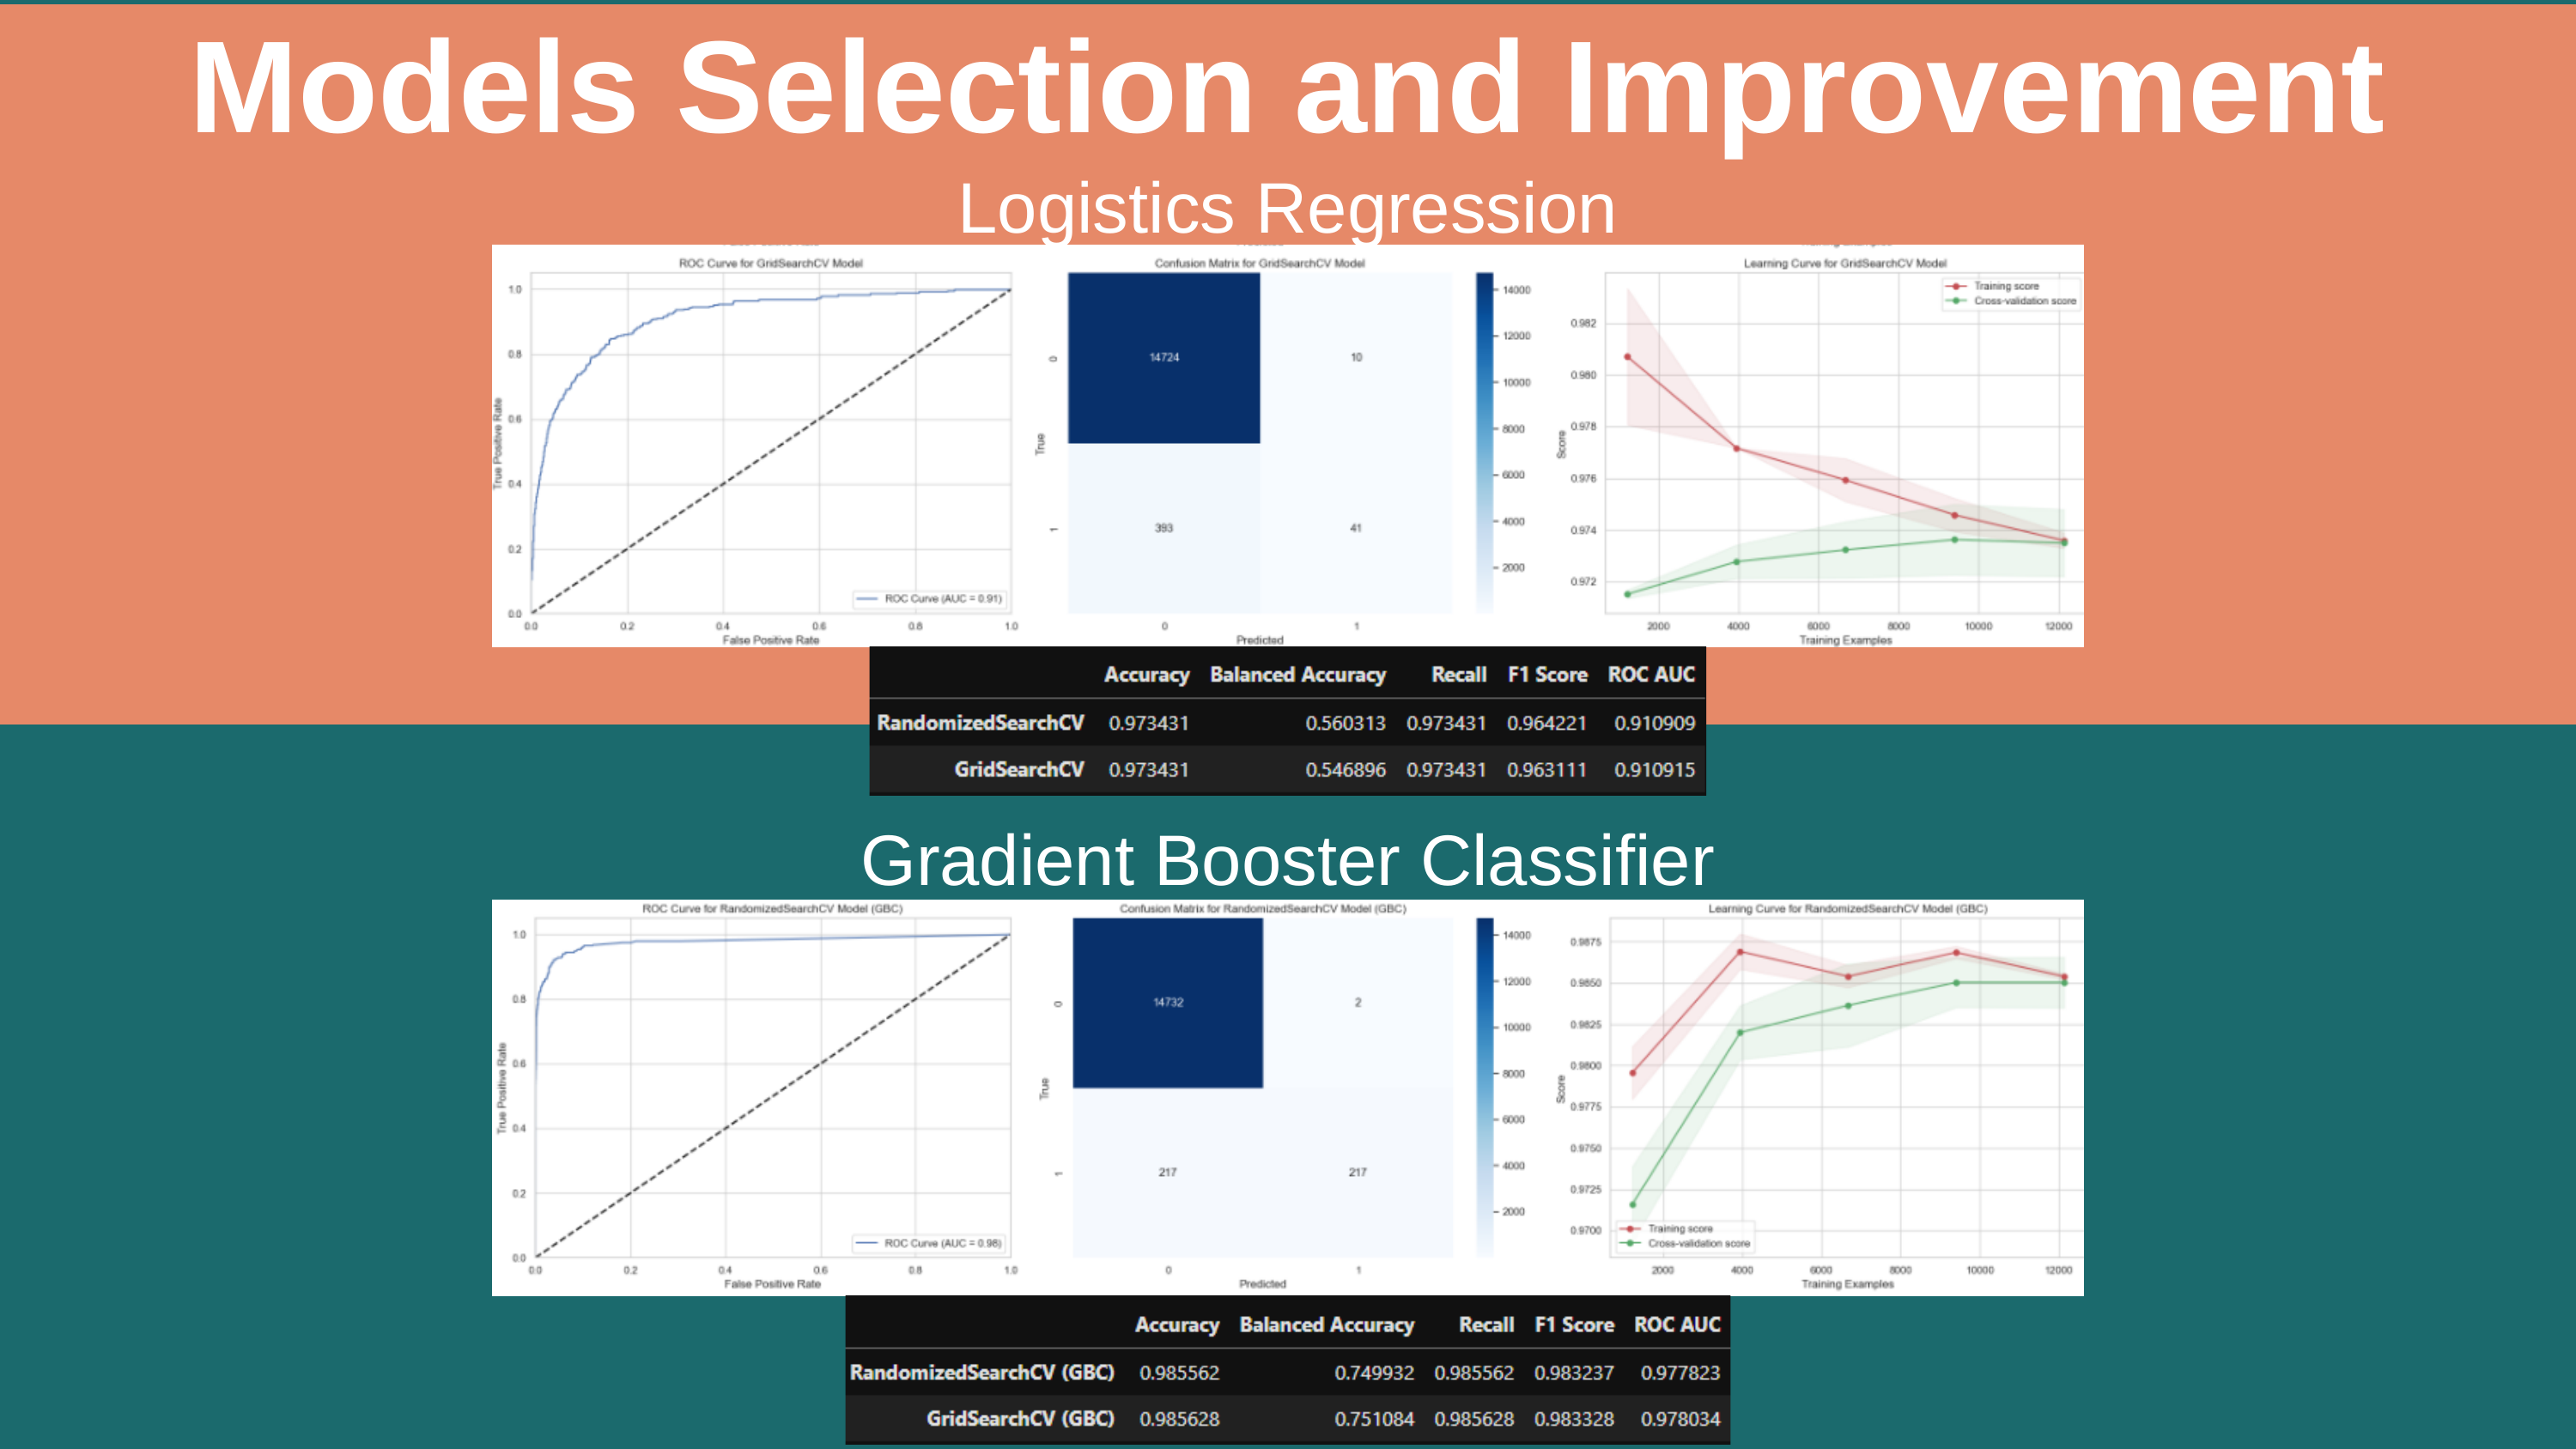

Models Selection and Improvement
Logistics Regression

Gradient Booster Classifier